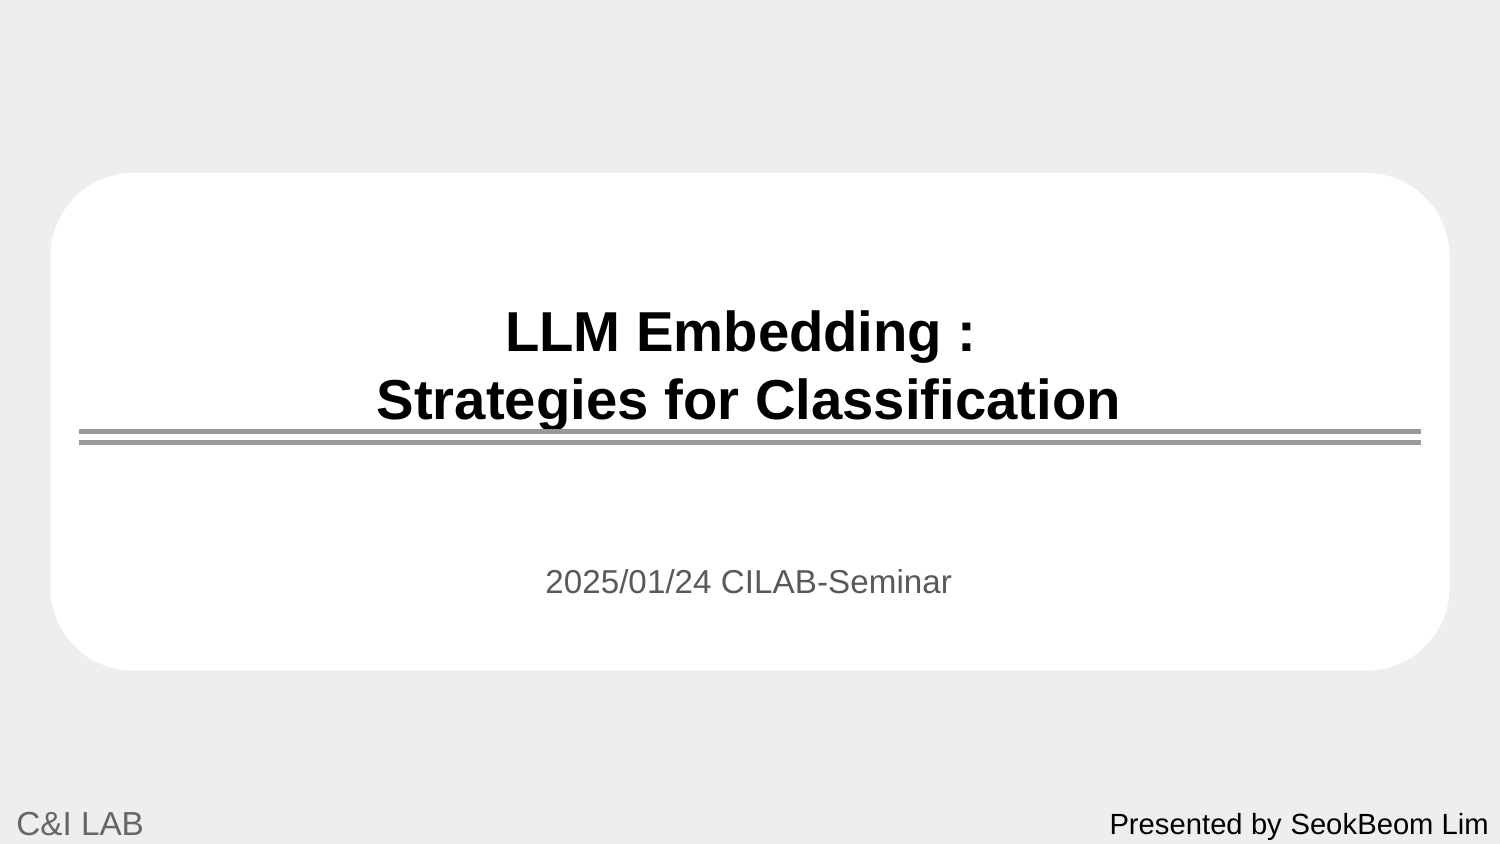

# LLM Embedding : Strategies for Classification

2025/01/24 CILAB-Seminar
Presented by SeokBeom Lim
C&I LAB